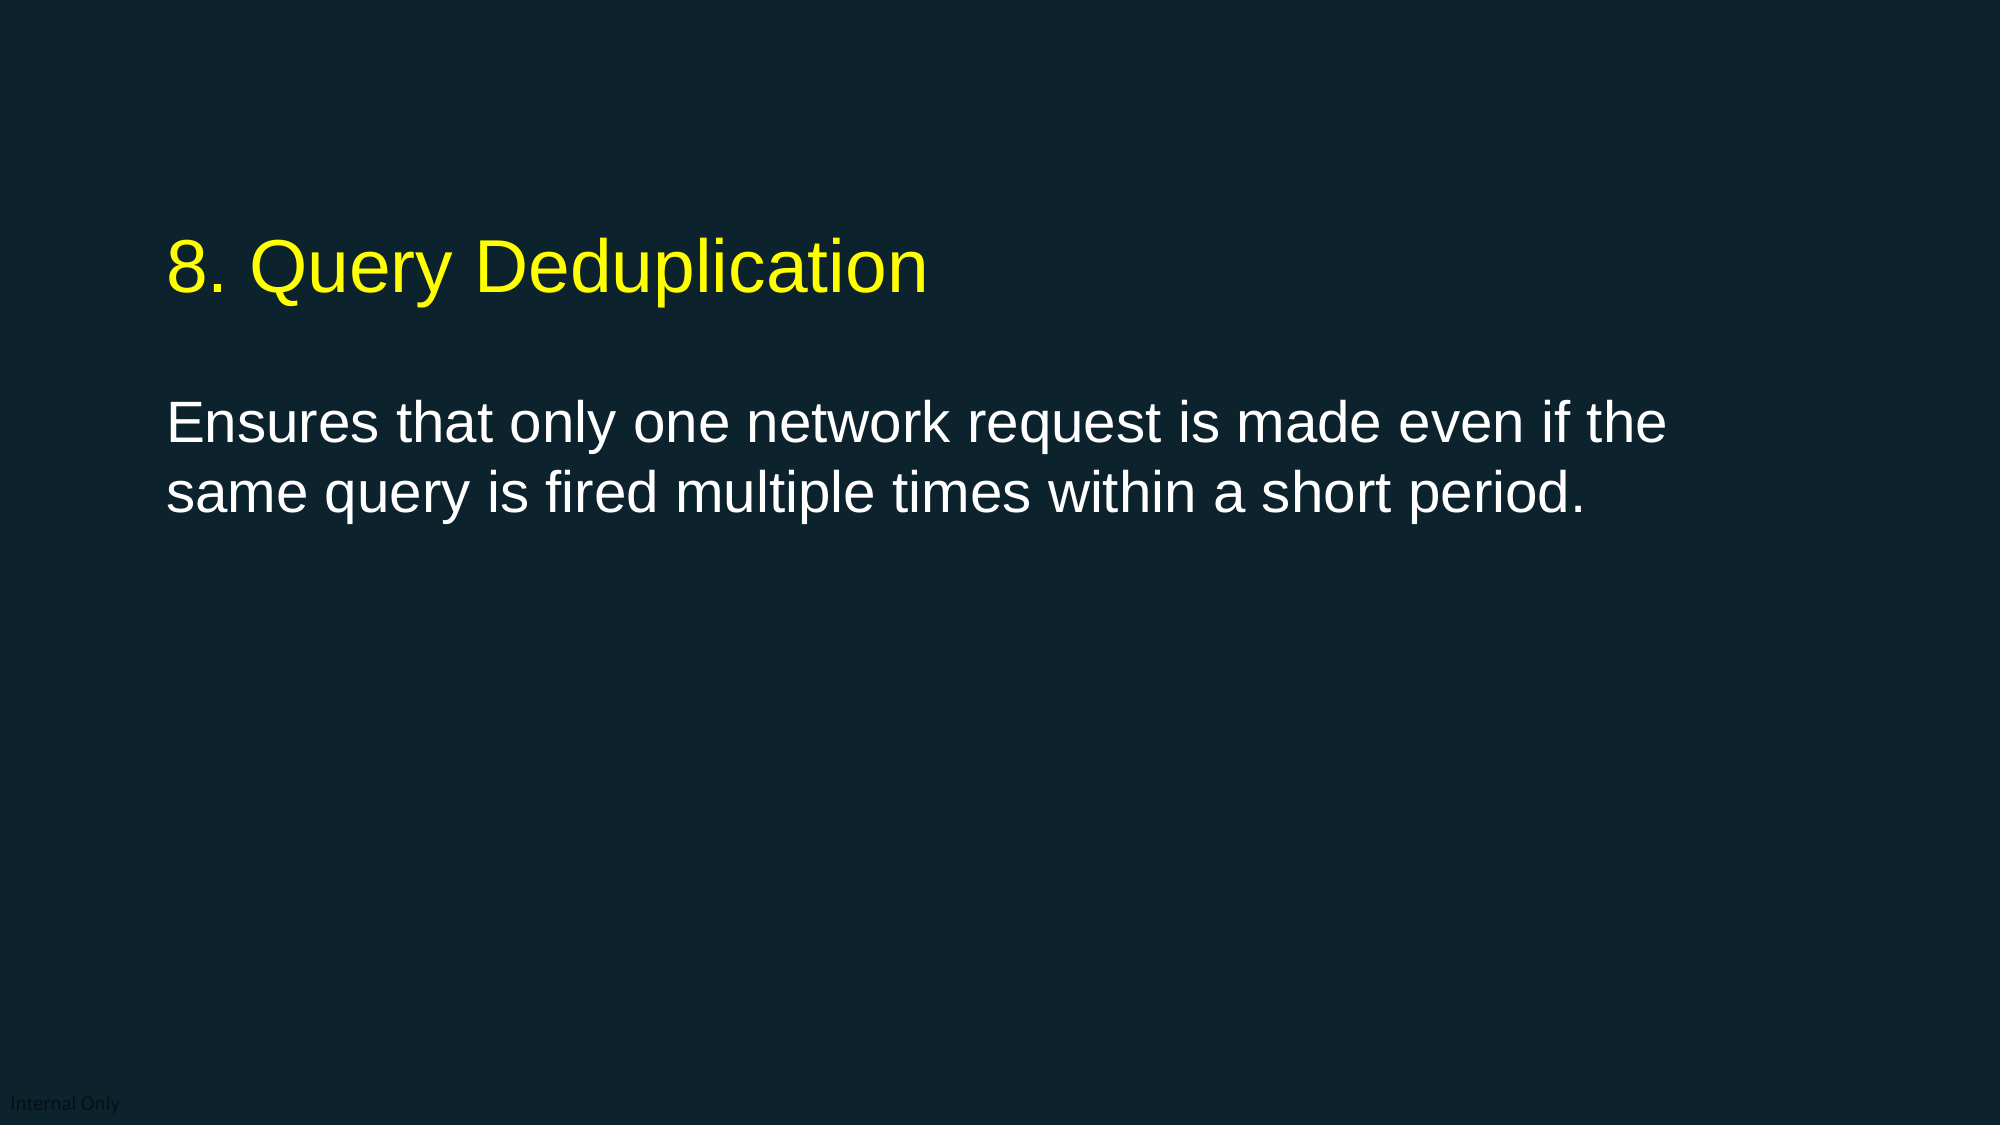

8. Query Deduplication
Ensures that only one network request is made even if the same query is fired multiple times within a short period.